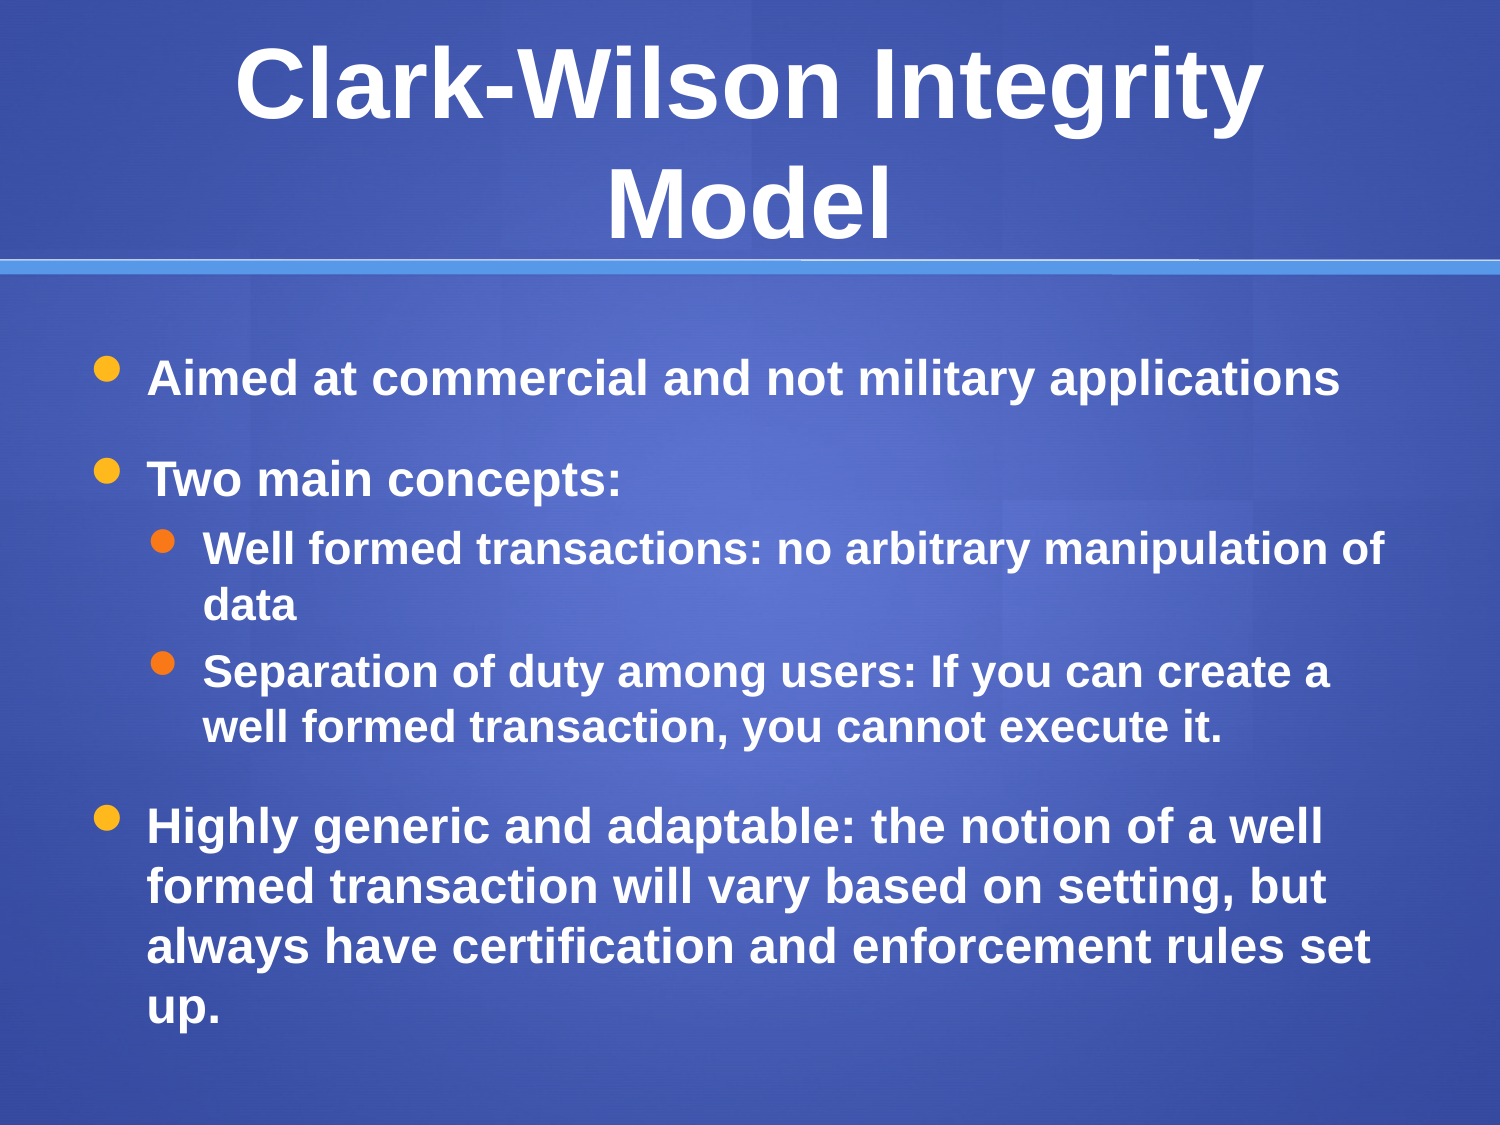

# Clark-Wilson Integrity Model
Aimed at commercial and not military applications
Two main concepts:
Well formed transactions: no arbitrary manipulation of data
Separation of duty among users: If you can create a well formed transaction, you cannot execute it.
Highly generic and adaptable: the notion of a well formed transaction will vary based on setting, but always have certification and enforcement rules set up.